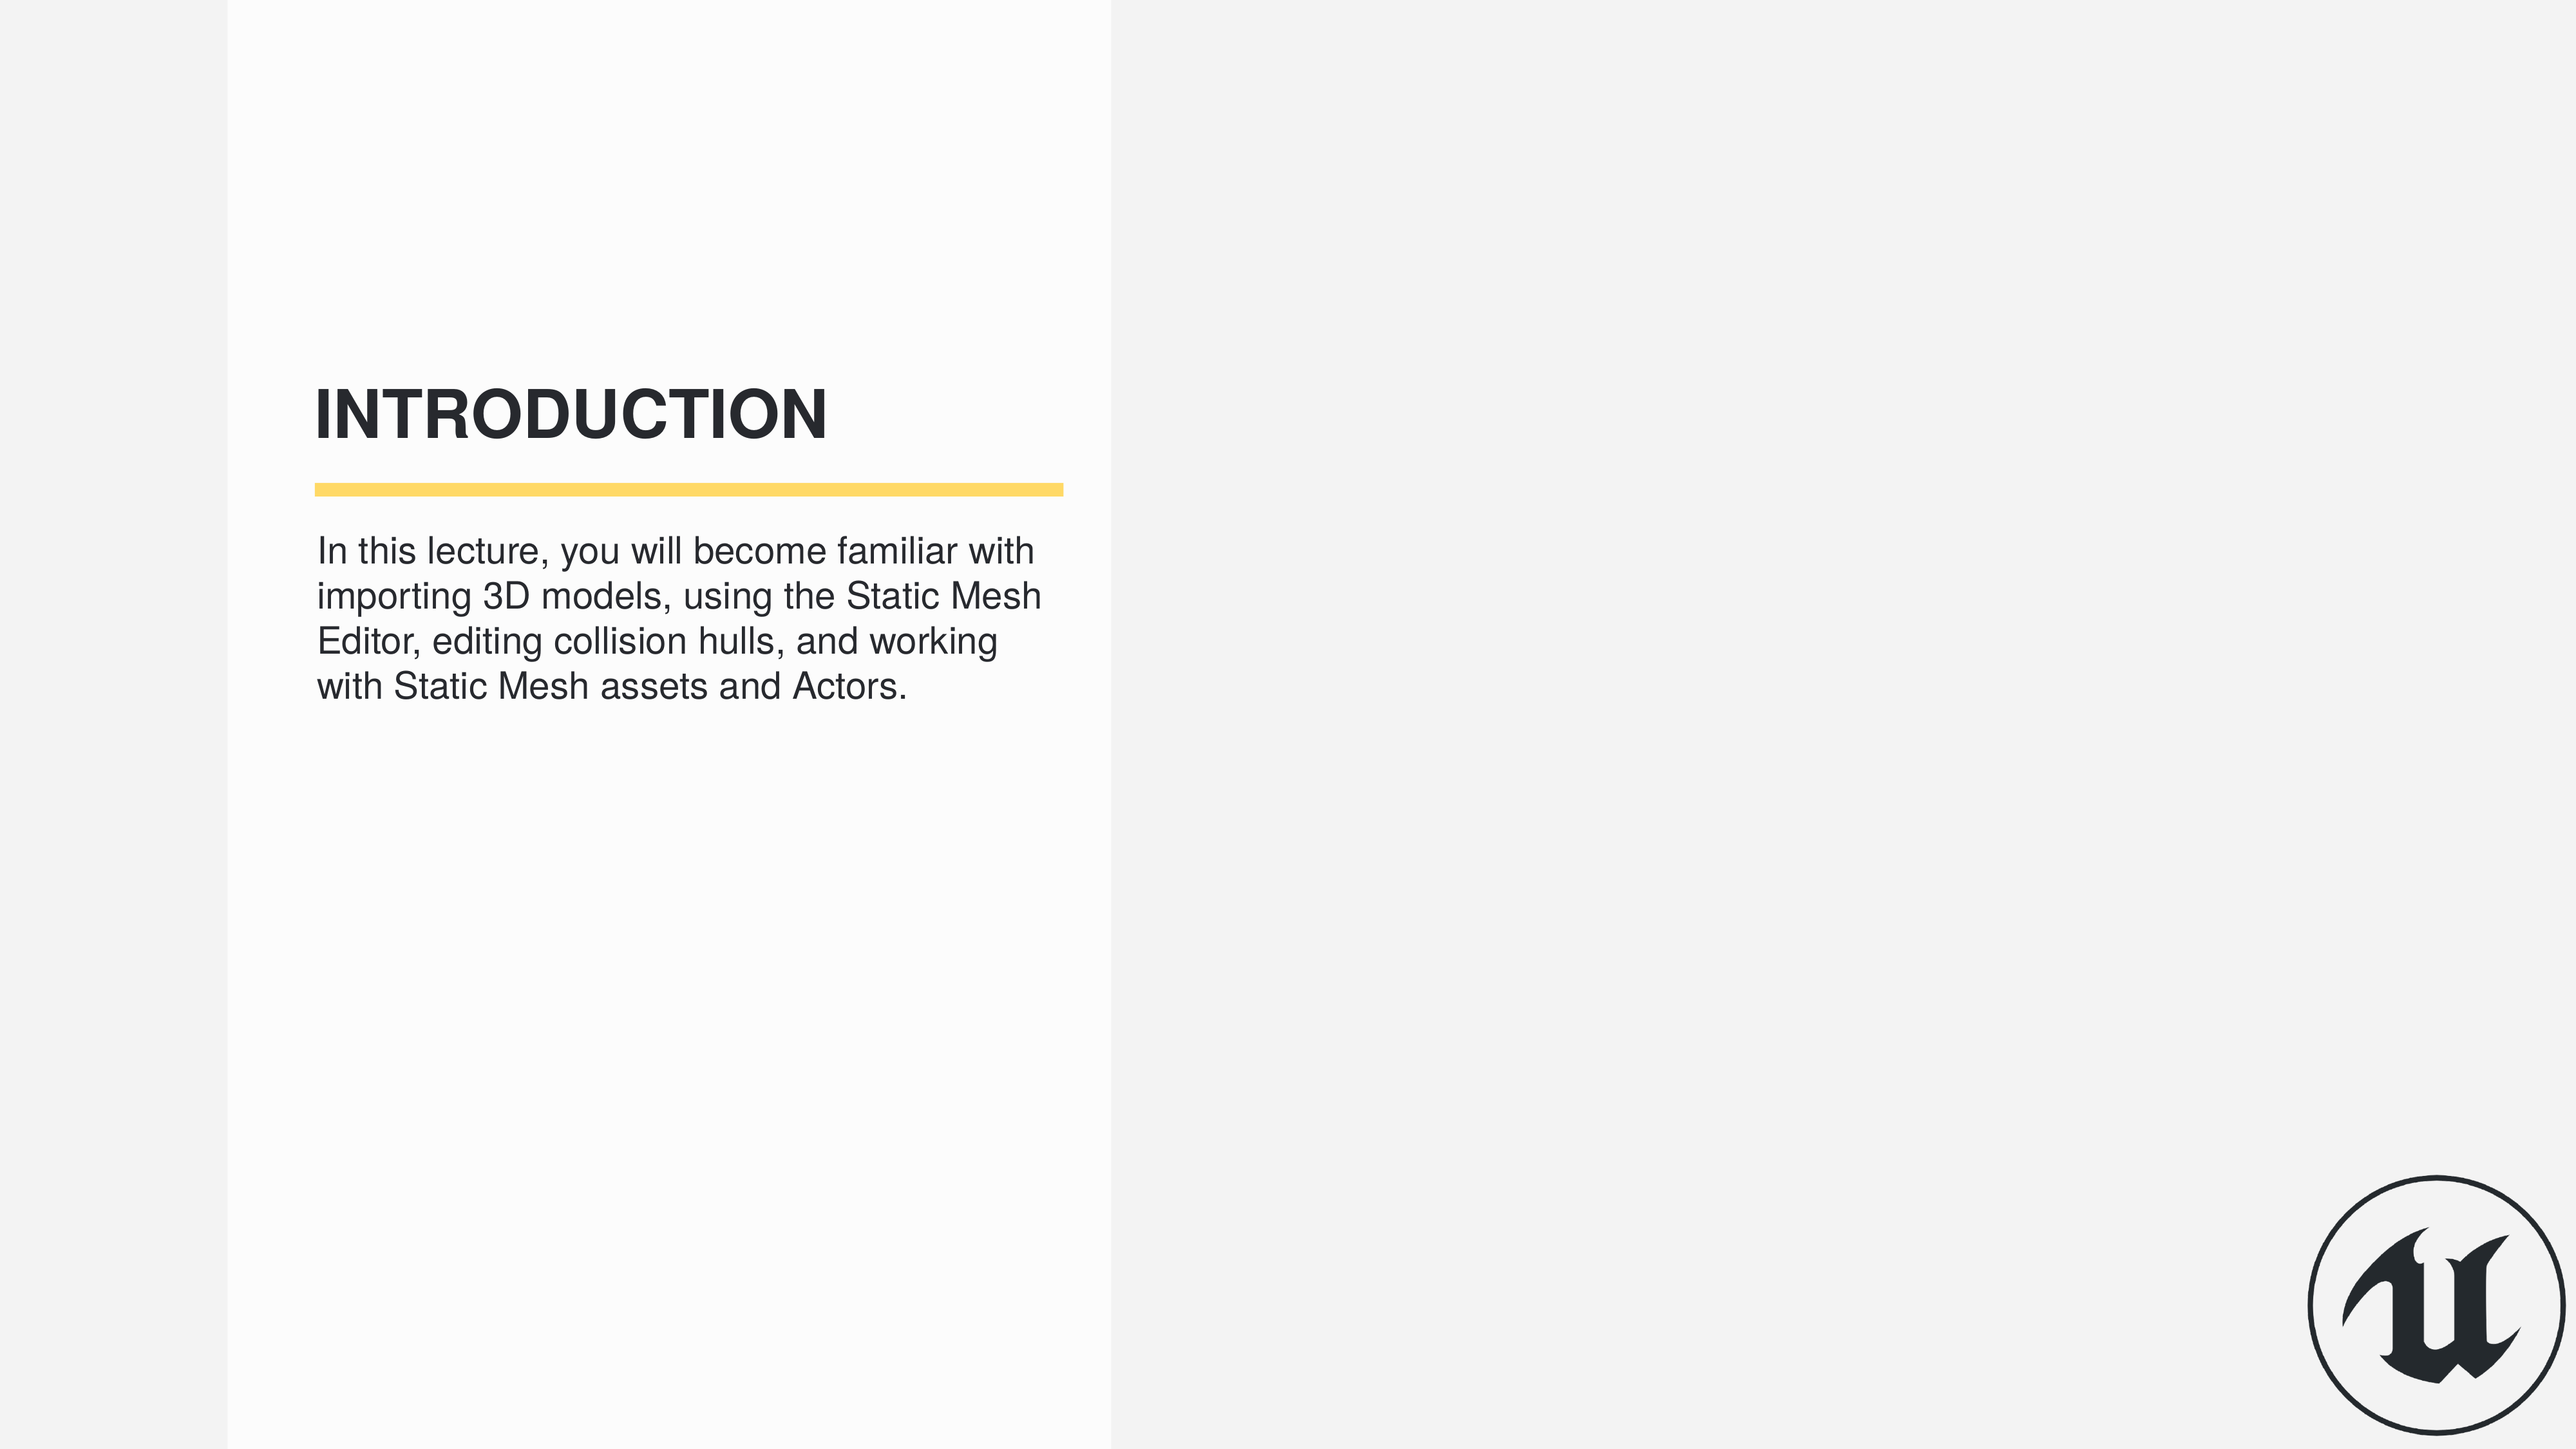

introduction

In this lecture, you will become familiar with importing 3D models, using the Static Mesh Editor, editing collision hulls, and working with Static Mesh assets and Actors.